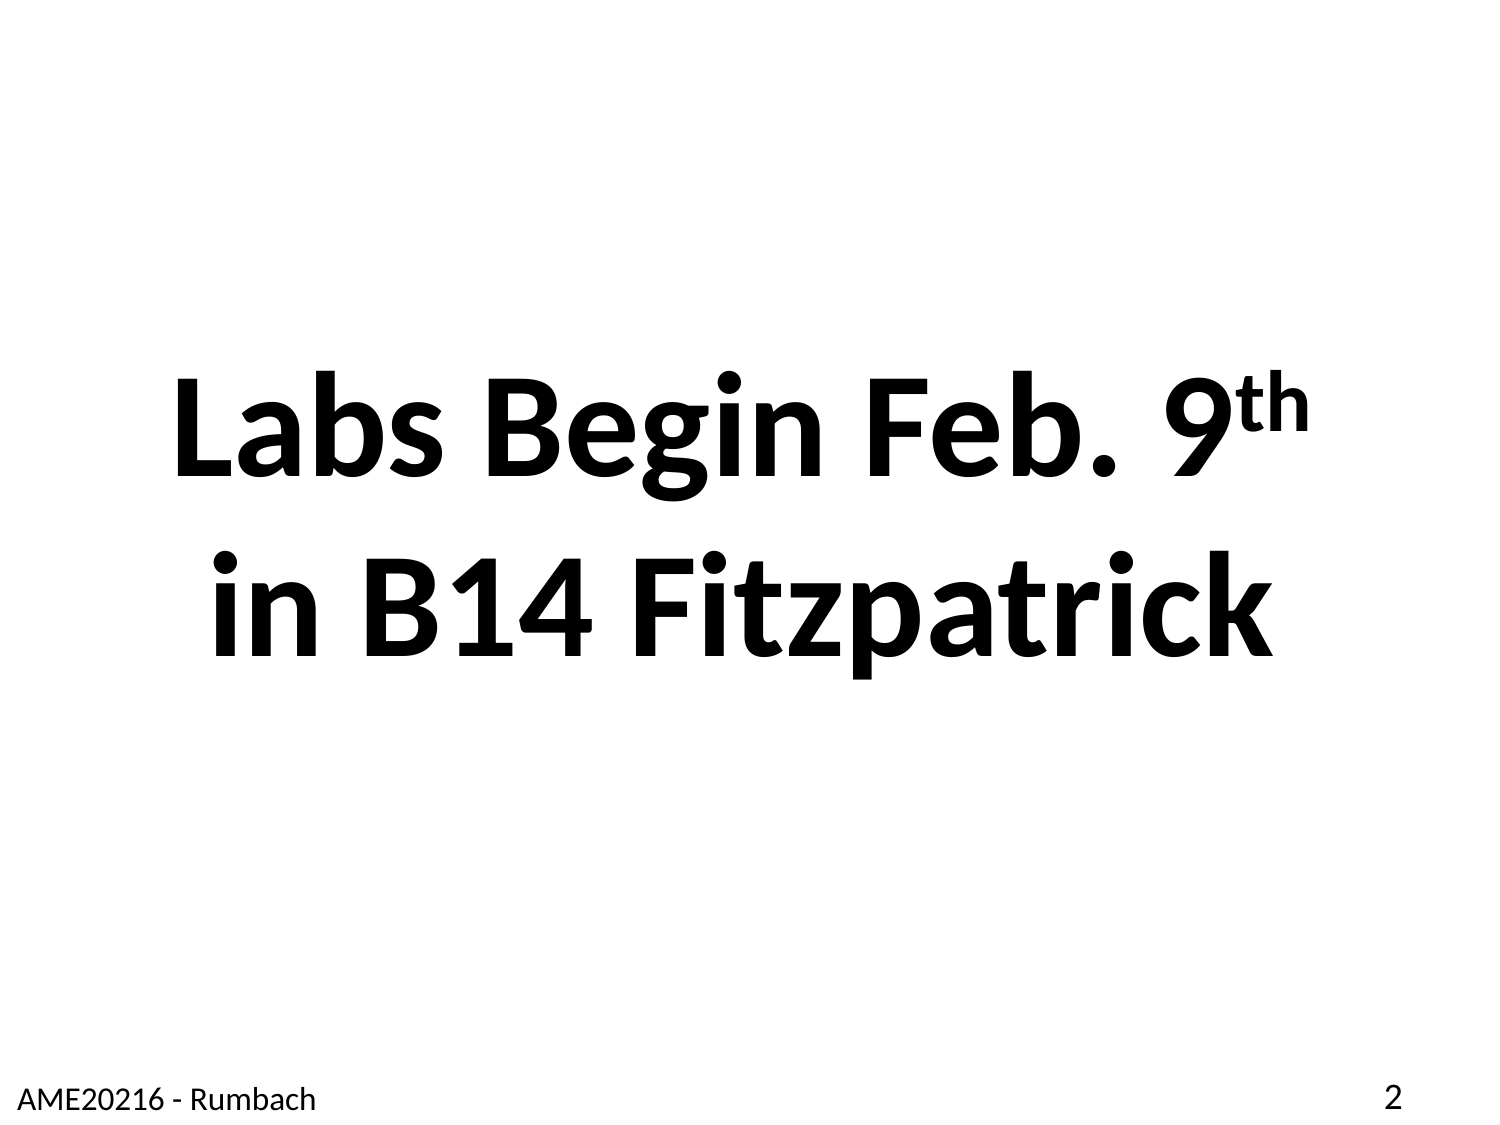

# Labs Begin Feb. 9th in B14 Fitzpatrick